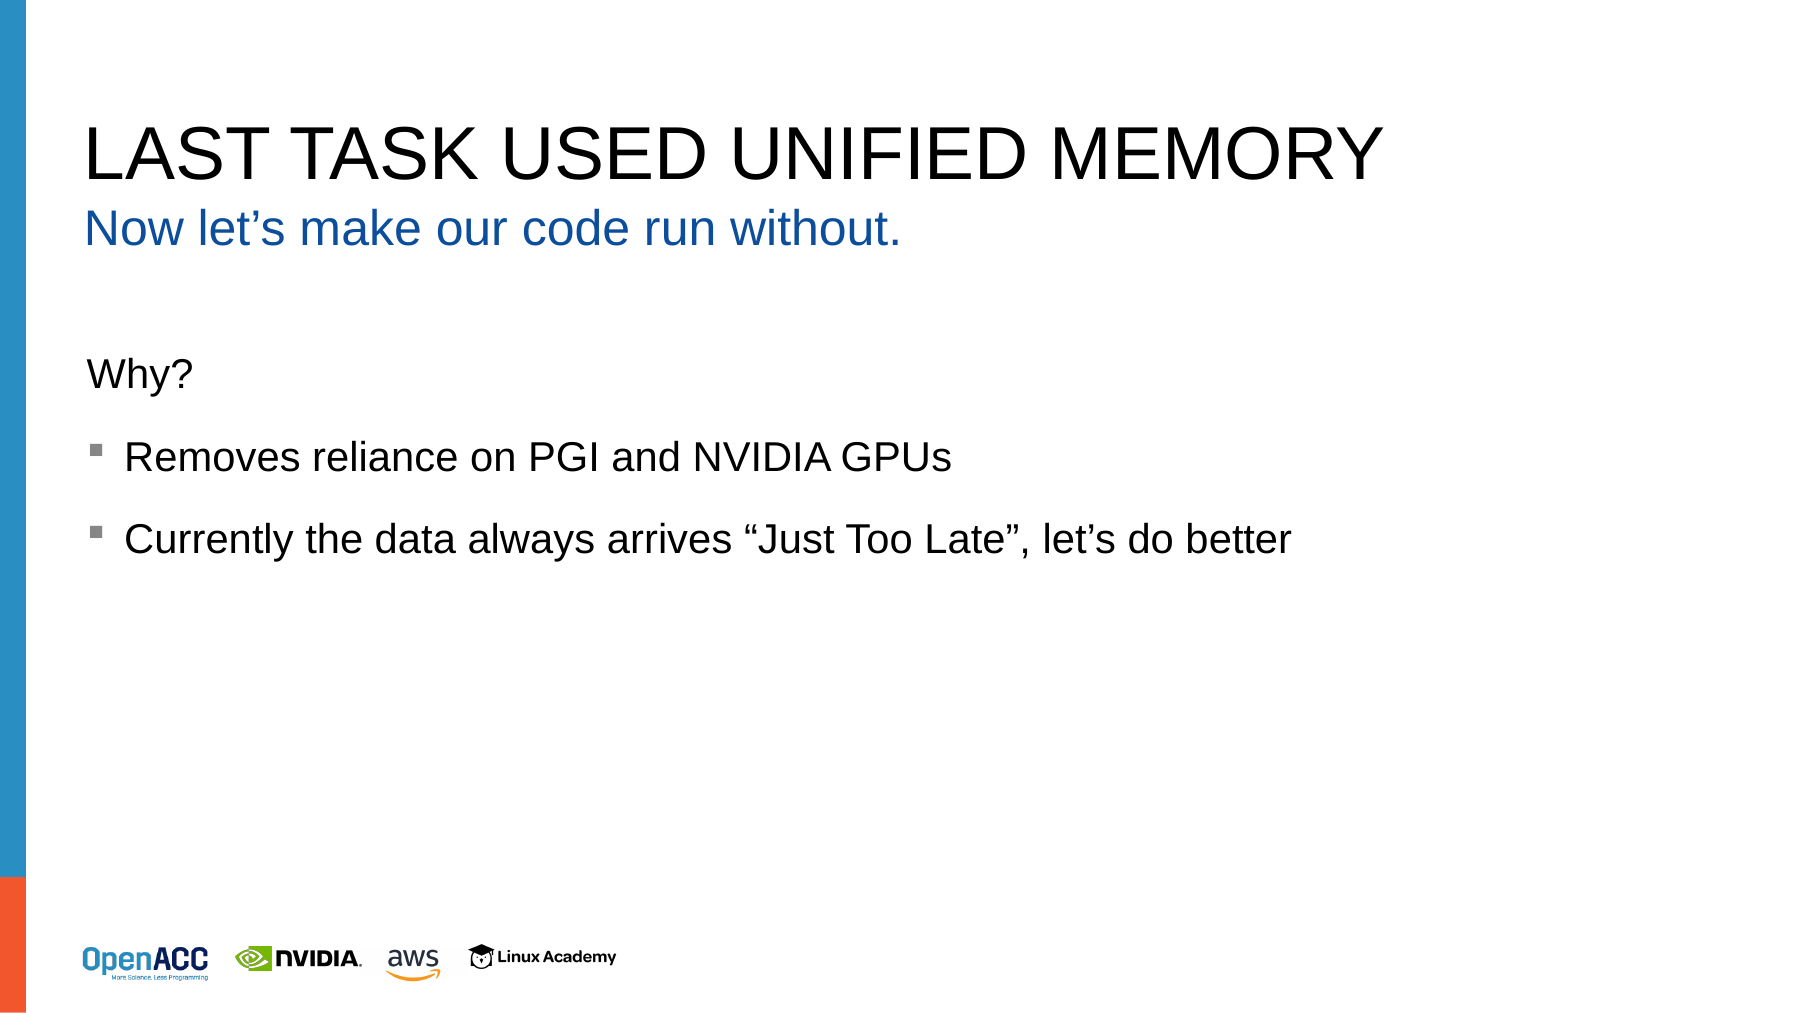

# Last Task used Unified Memory
Now let’s make our code run without.
Why?
Removes reliance on PGI and NVIDIA GPUs
Currently the data always arrives “Just Too Late”, let’s do better